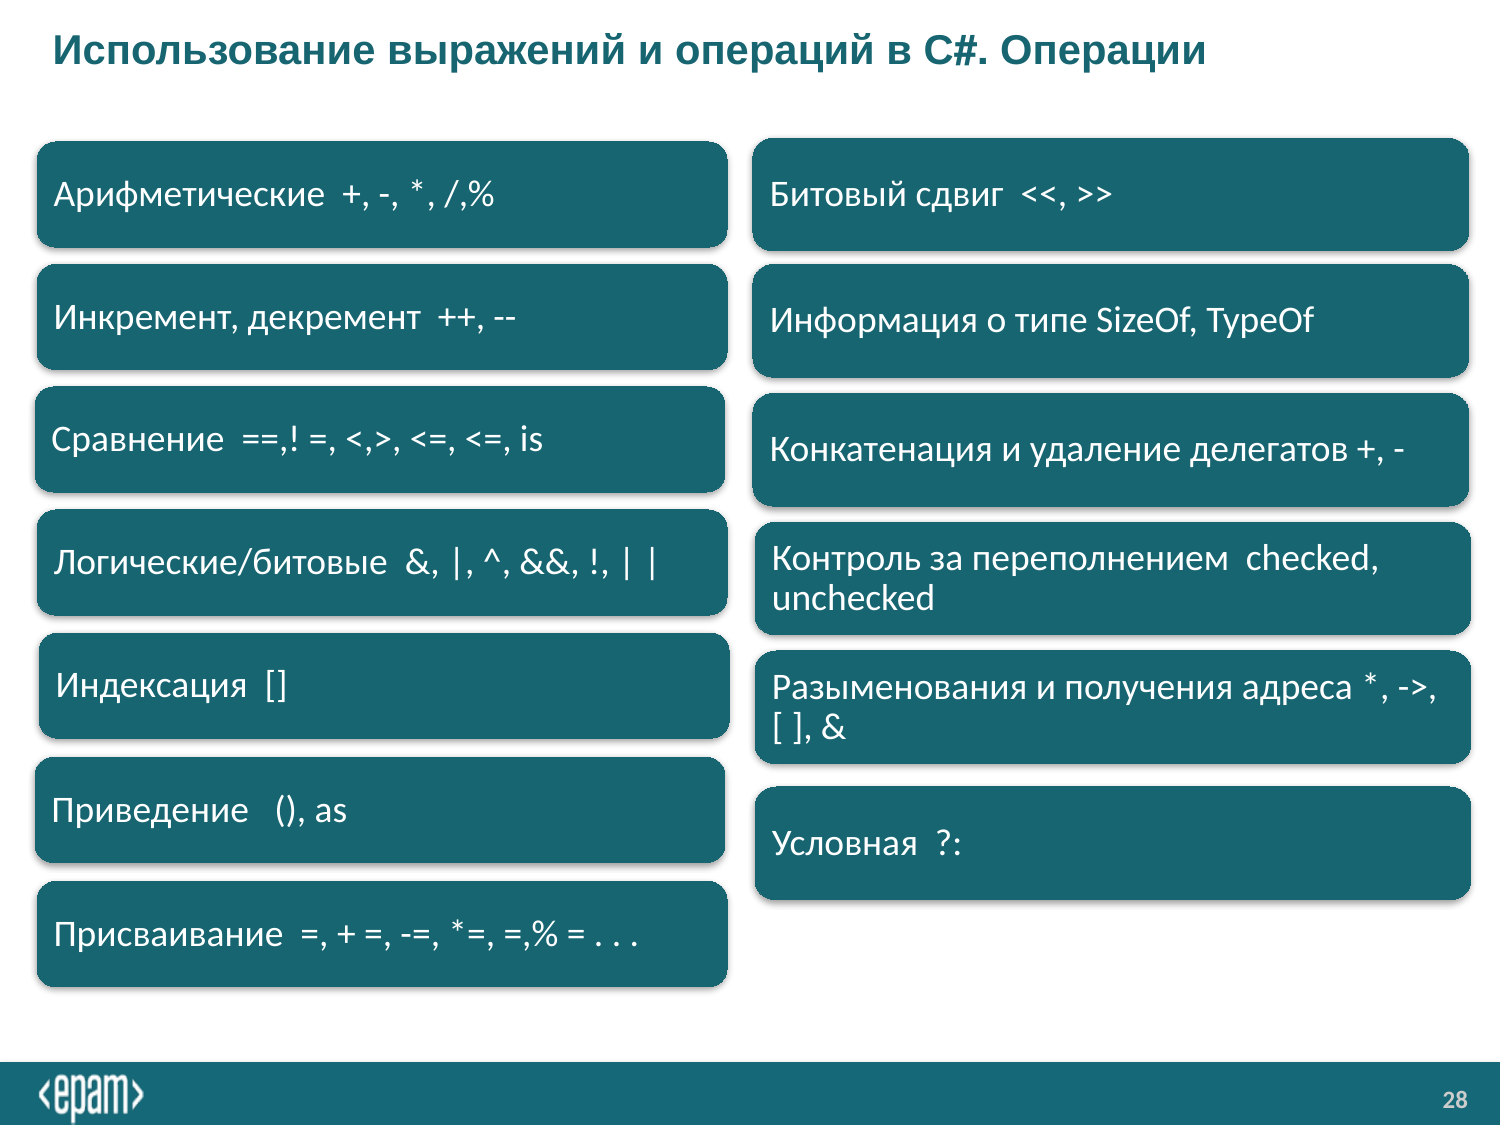

# Использование выражений и операций в С#. Операции
Битовый сдвиг  <<, >>
Арифметические  +, -, *, /,%
Инкремент, декремент  ++, --
Информация о типе SizeOf, TypeOf
Сравнение  ==,! =, <,>, <=, <=, is
Конкатенация и удаление делегатов +, -
Логические/битовые  &, |, ^, &&, !, | |
Контроль за переполнением  checked, unchecked
Индексация  []
Разыменования и получения адреса *, ->, [ ], &
Приведение   (), as
Условная  ?:
Присваивание  =, + =, -=, *=, =,% = . . .